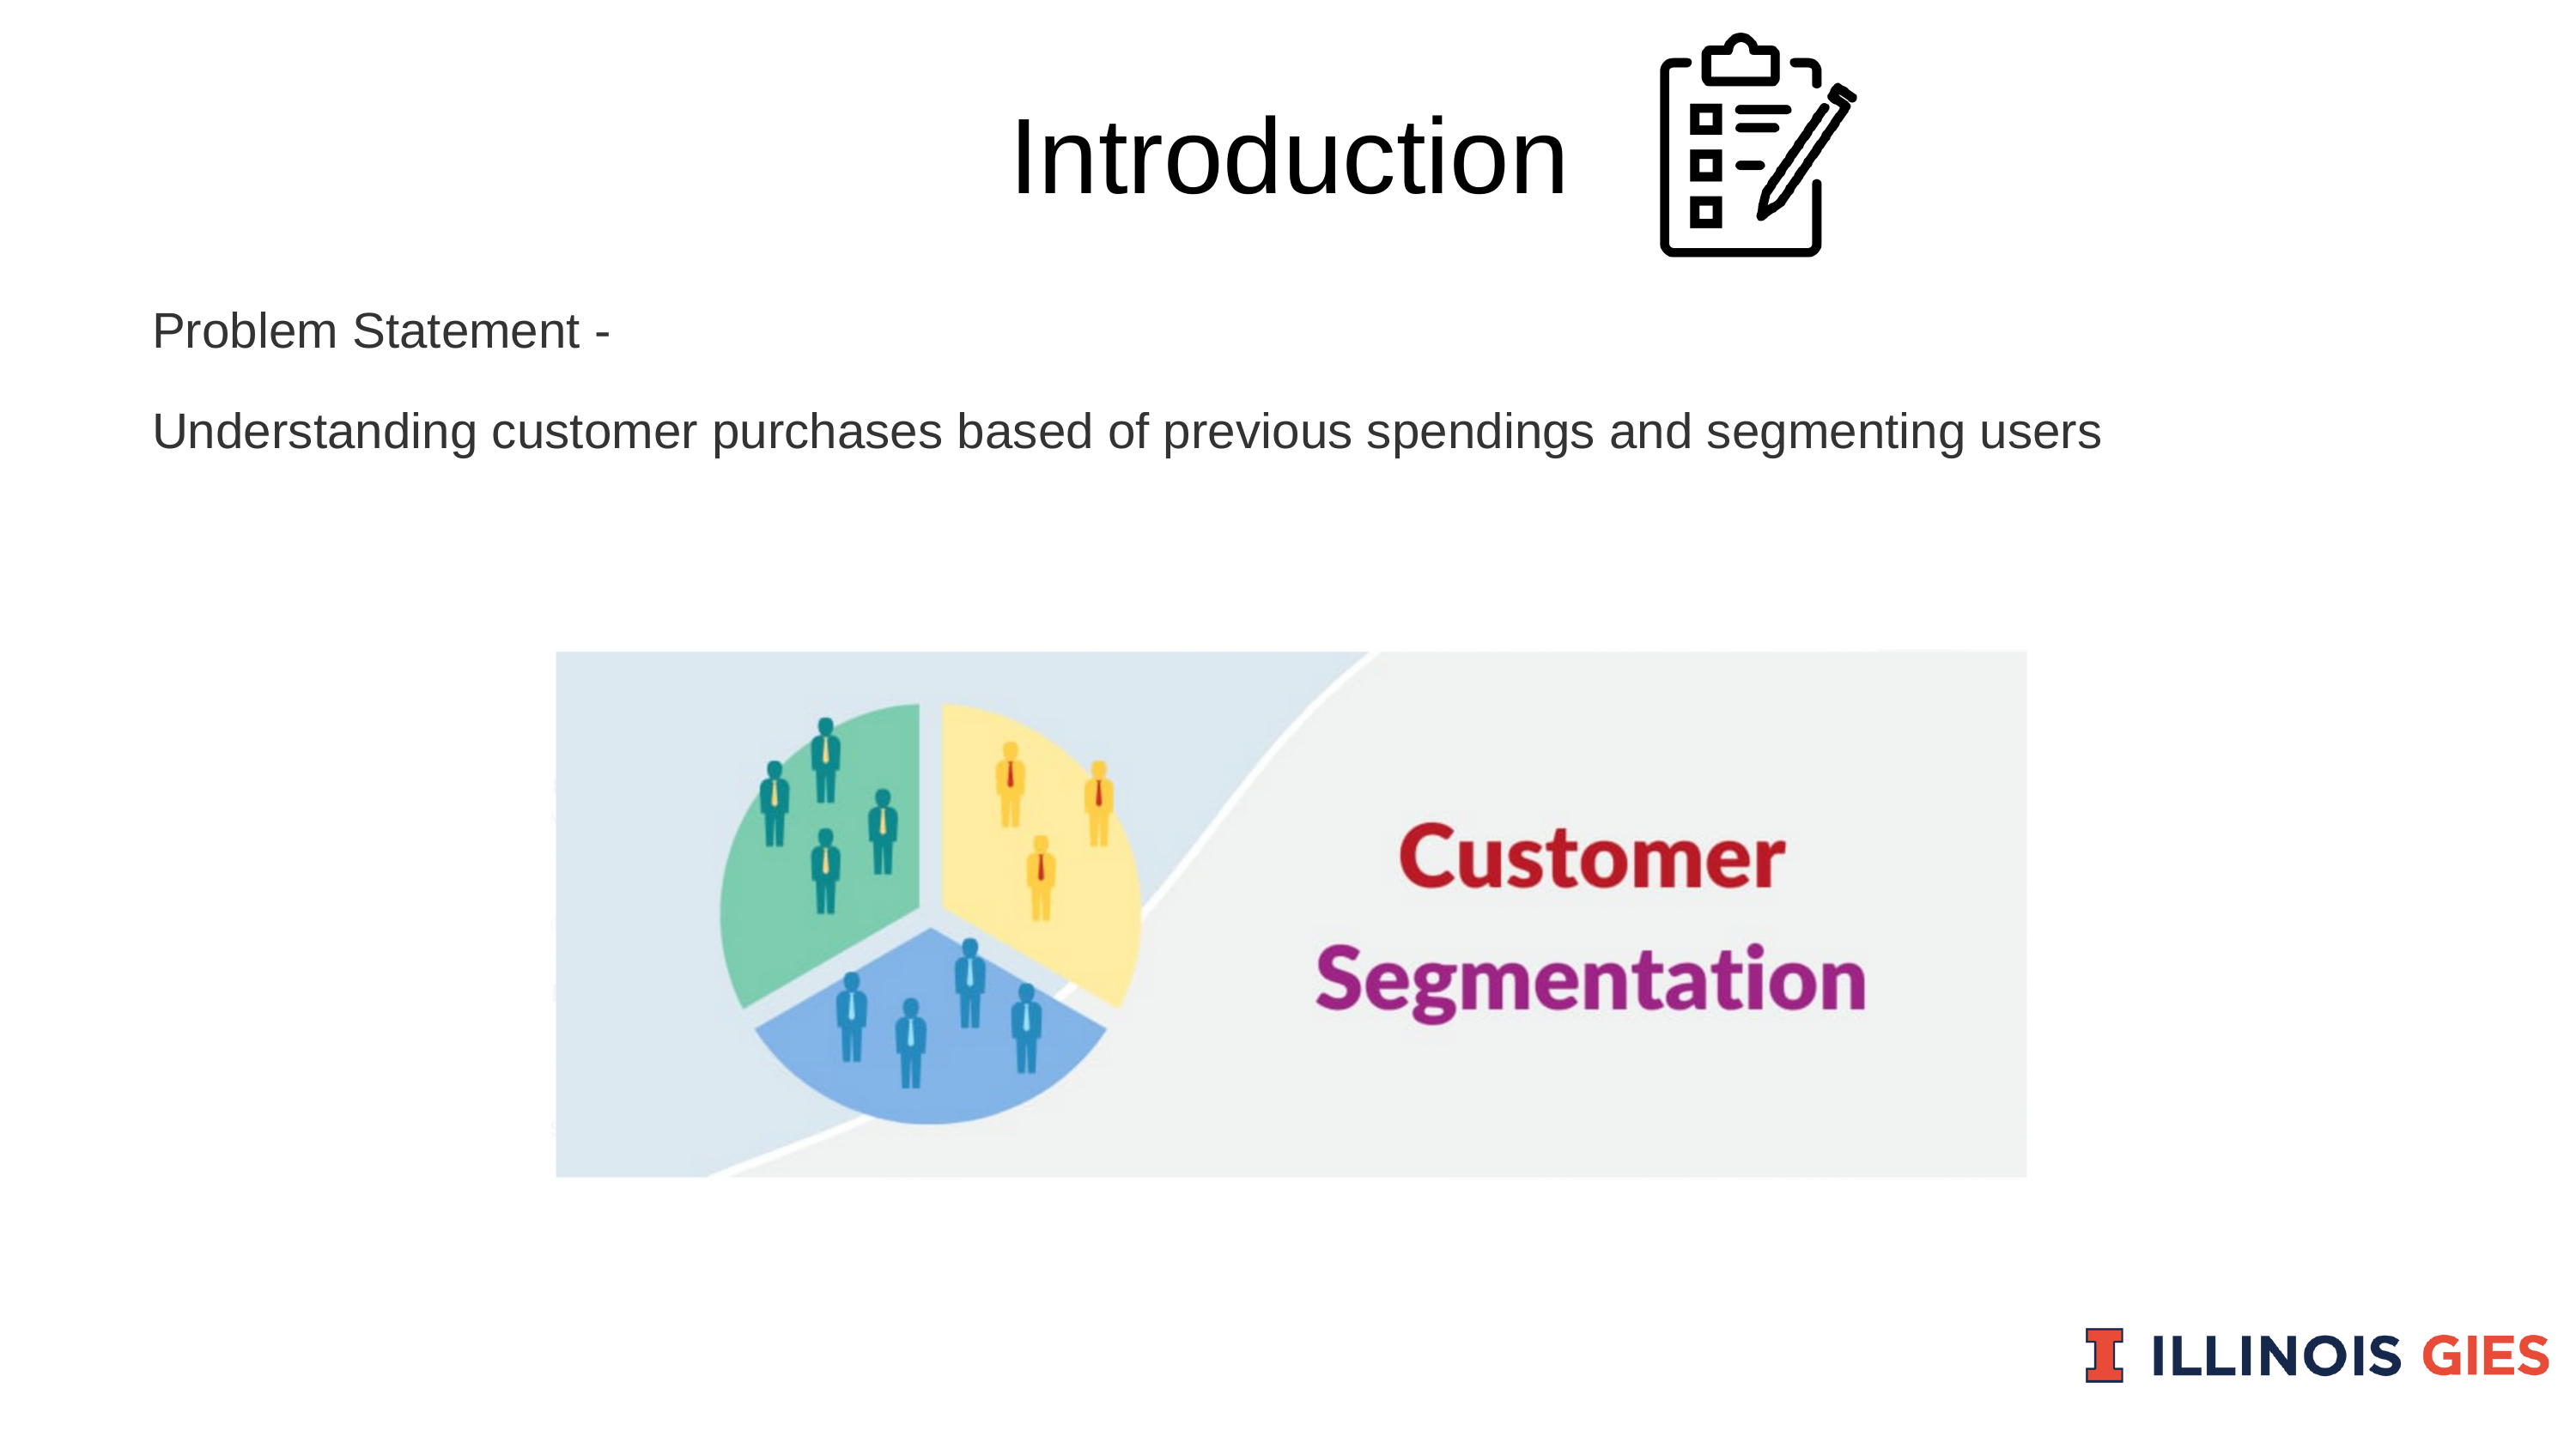

Introduction

Problem Statement -
Understanding customer purchases based of previous spendings and segmenting users